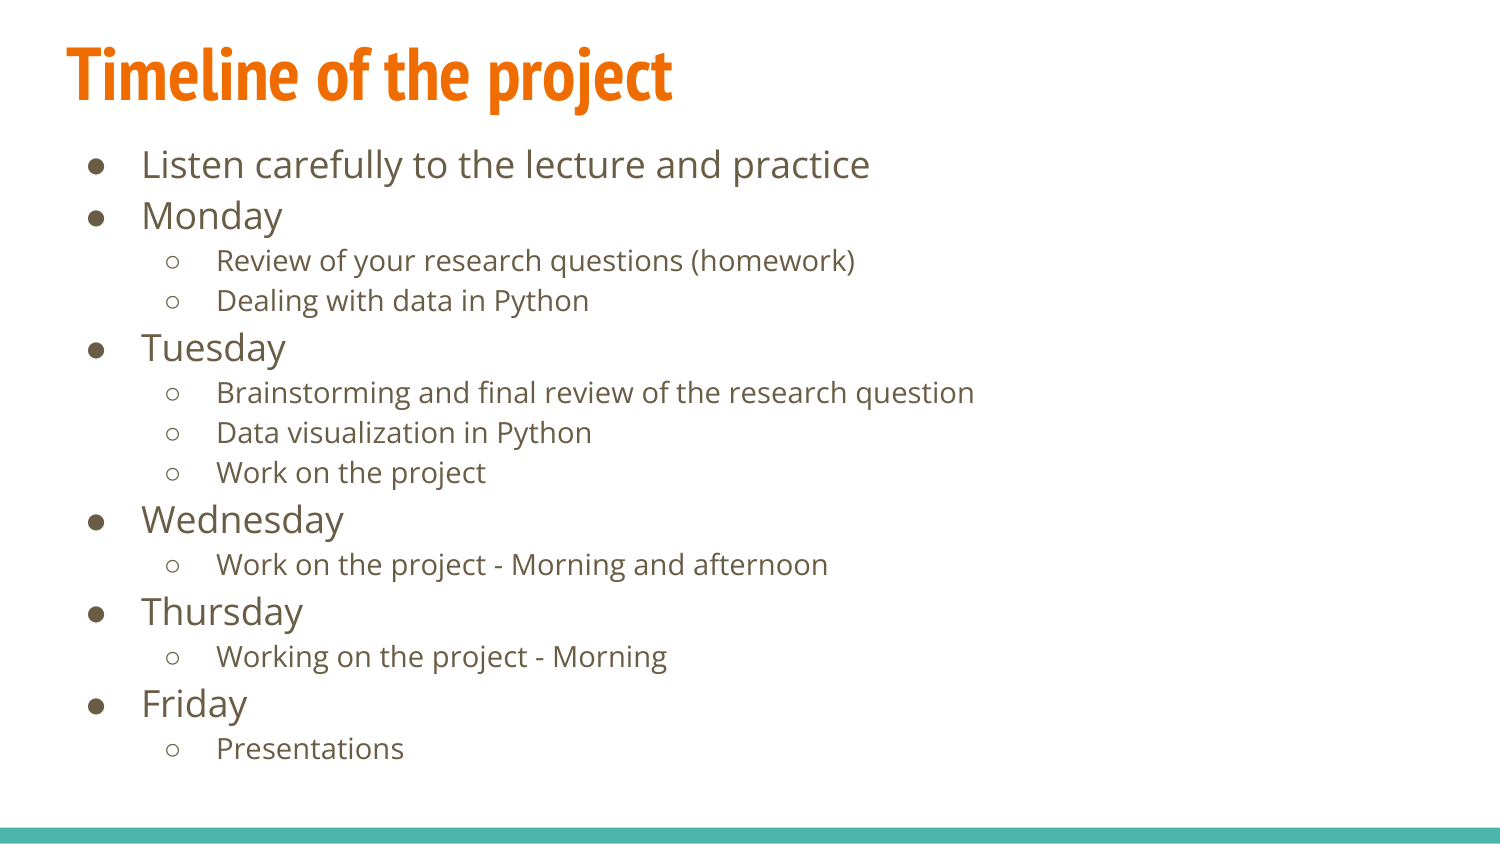

# Timeline of the project
Listen carefully to the lecture and practice
Monday
Review of your research questions (homework)
Dealing with data in Python
Tuesday
Brainstorming and final review of the research question
Data visualization in Python
Work on the project
Wednesday
Work on the project - Morning and afternoon
Thursday
Working on the project - Morning
Friday
Presentations